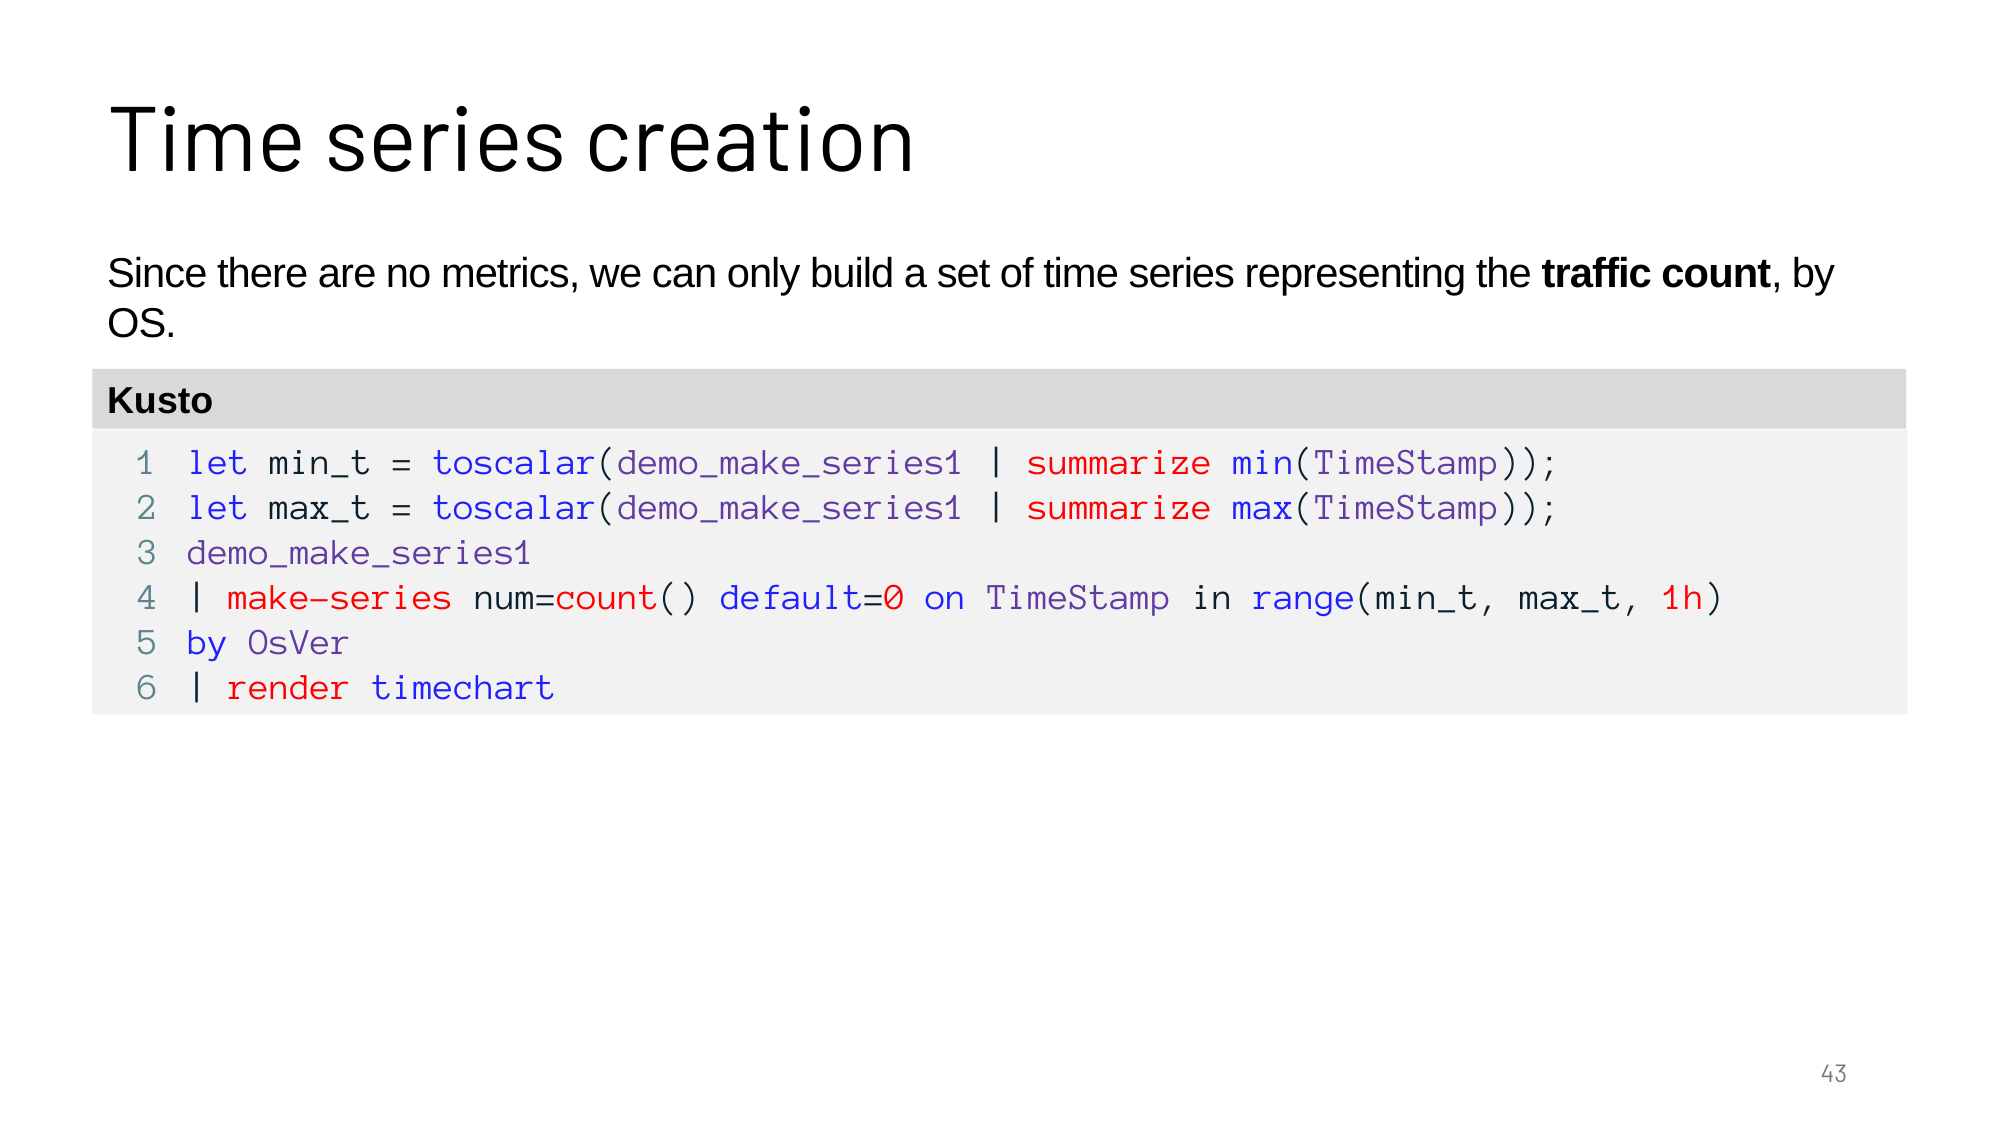

# Time series creation
Since there are no metrics, we can only build a set of time series representing the traffic count, by OS.
Kusto
1
2
3
4
5
6
let min_t = toscalar(demo_make_series1 | summarize min(TimeStamp));
let max_t = toscalar(demo_make_series1 | summarize max(TimeStamp));
demo_make_series1
| make-series num=count() default=0 on TimeStamp in range(min_t, max_t, 1h)
by OsVer
| render timechart
43